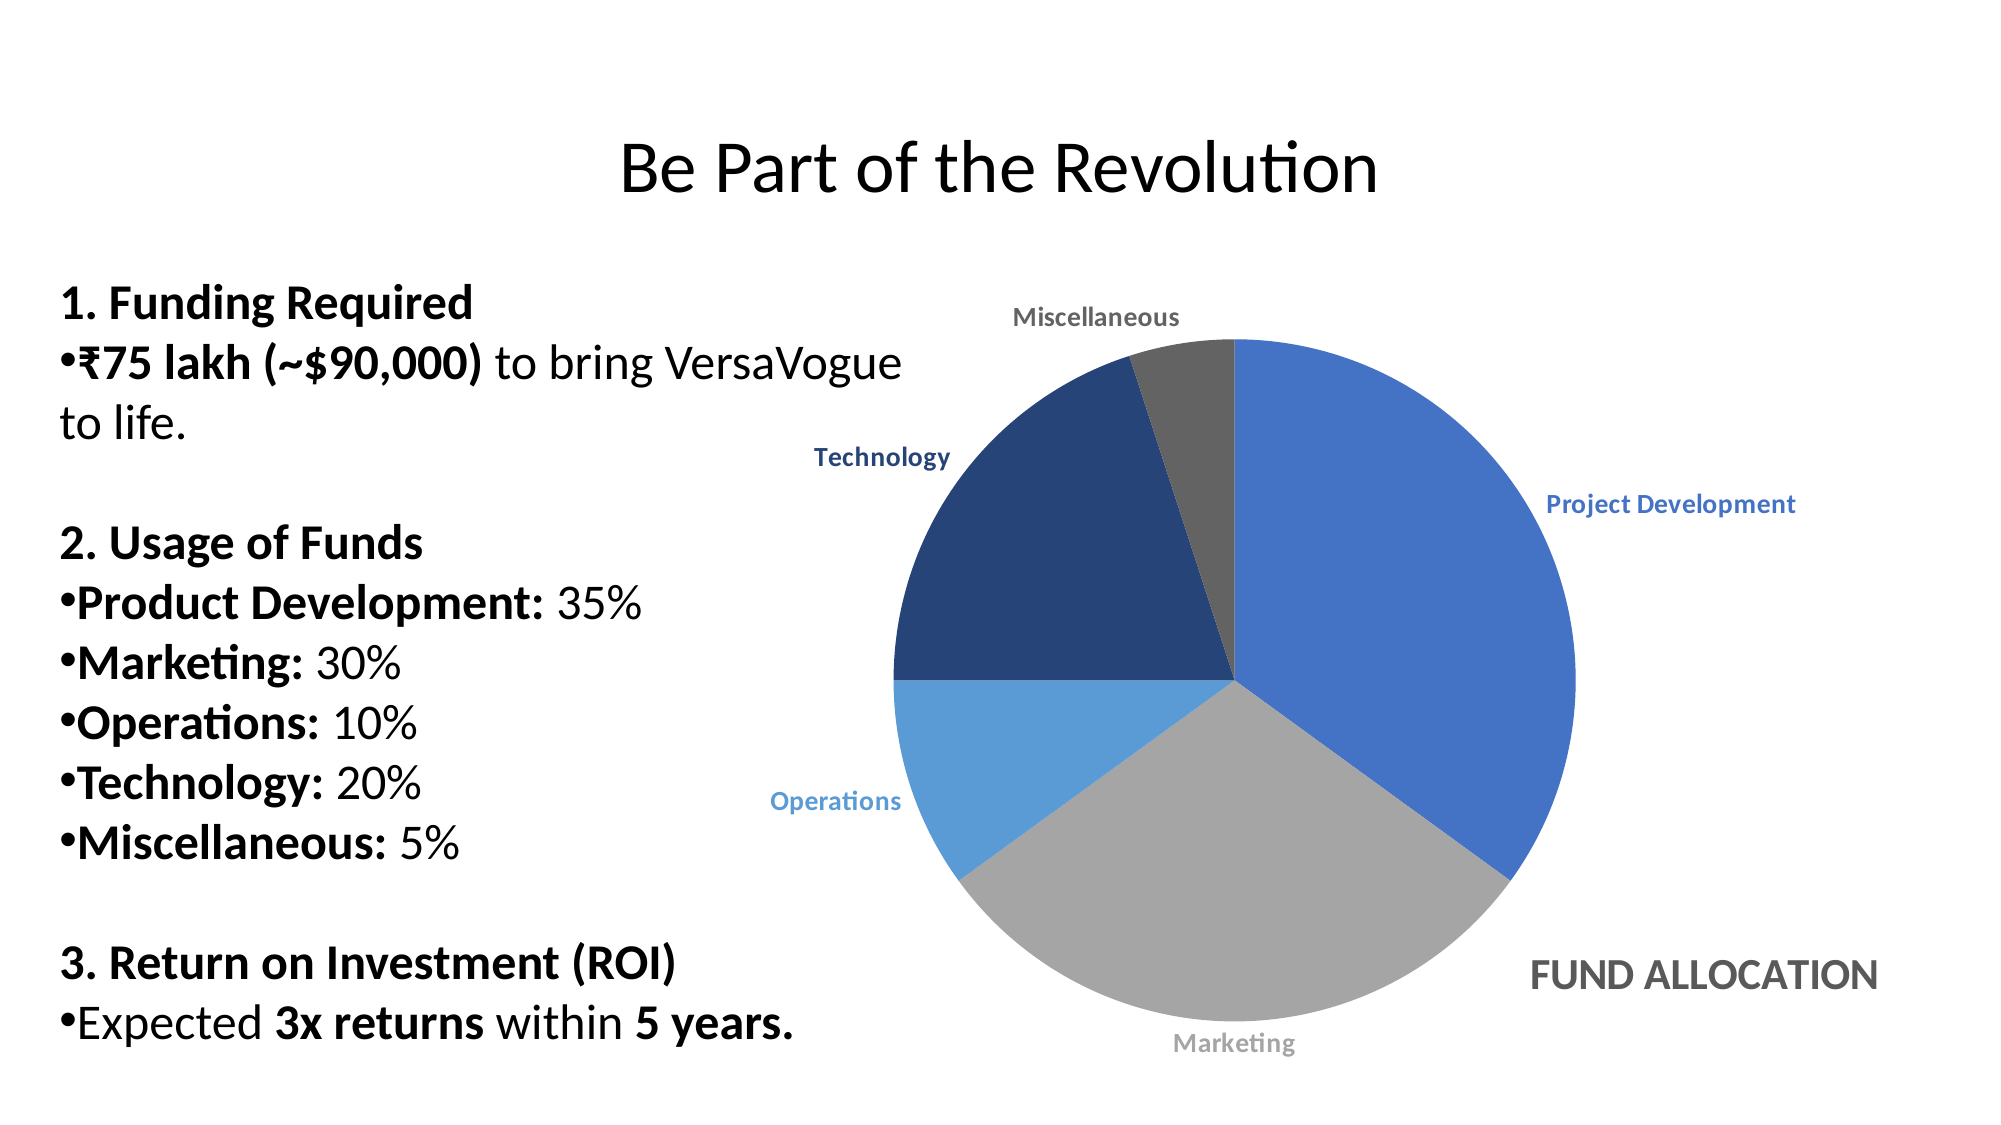

# Be Part of the Revolution

### Chart:

| Category | FUND ALLOCATION |
|---|---|
| Project Development | 0.35 |
| Marketing | 0.3 |
| Operations | 0.1 |
| Technology | 0.2 |
| Miscellaneous | 0.05 |
1. Funding Required
₹75 lakh (~$90,000) to bring VersaVogue to life.

2. Usage of Funds
Product Development: 35%
Marketing: 30%
Operations: 10%
Technology: 20%
Miscellaneous: 5%

3. Return on Investment (ROI)
Expected 3x returns within 5 years.